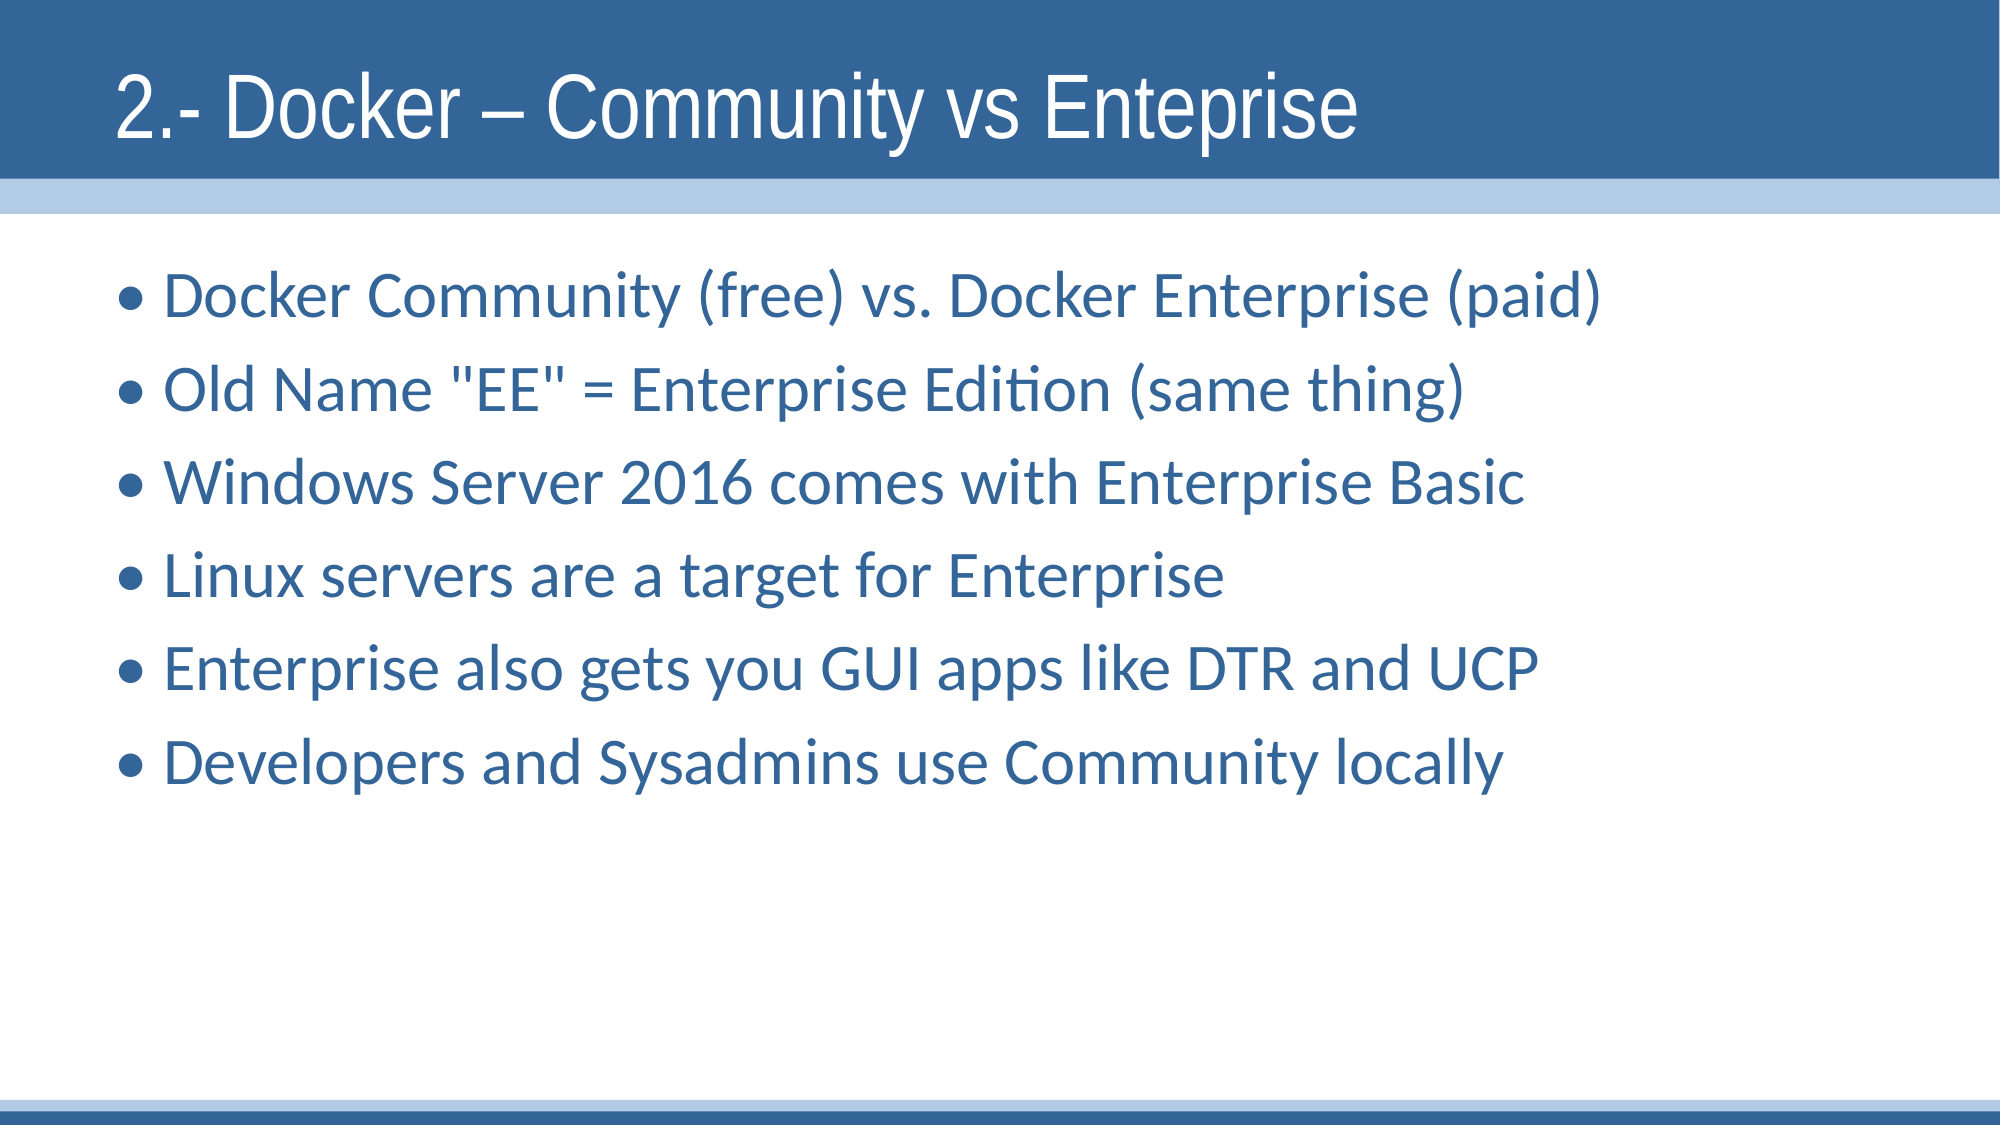

# 2.- Docker – Community vs Enteprise
• Docker Community (free) vs. Docker Enterprise (paid)
• Old Name "EE" = Enterprise Edition (same thing)
• Windows Server 2016 comes with Enterprise Basic
• Linux servers are a target for Enterprise
• Enterprise also gets you GUI apps like DTR and UCP
• Developers and Sysadmins use Community locally